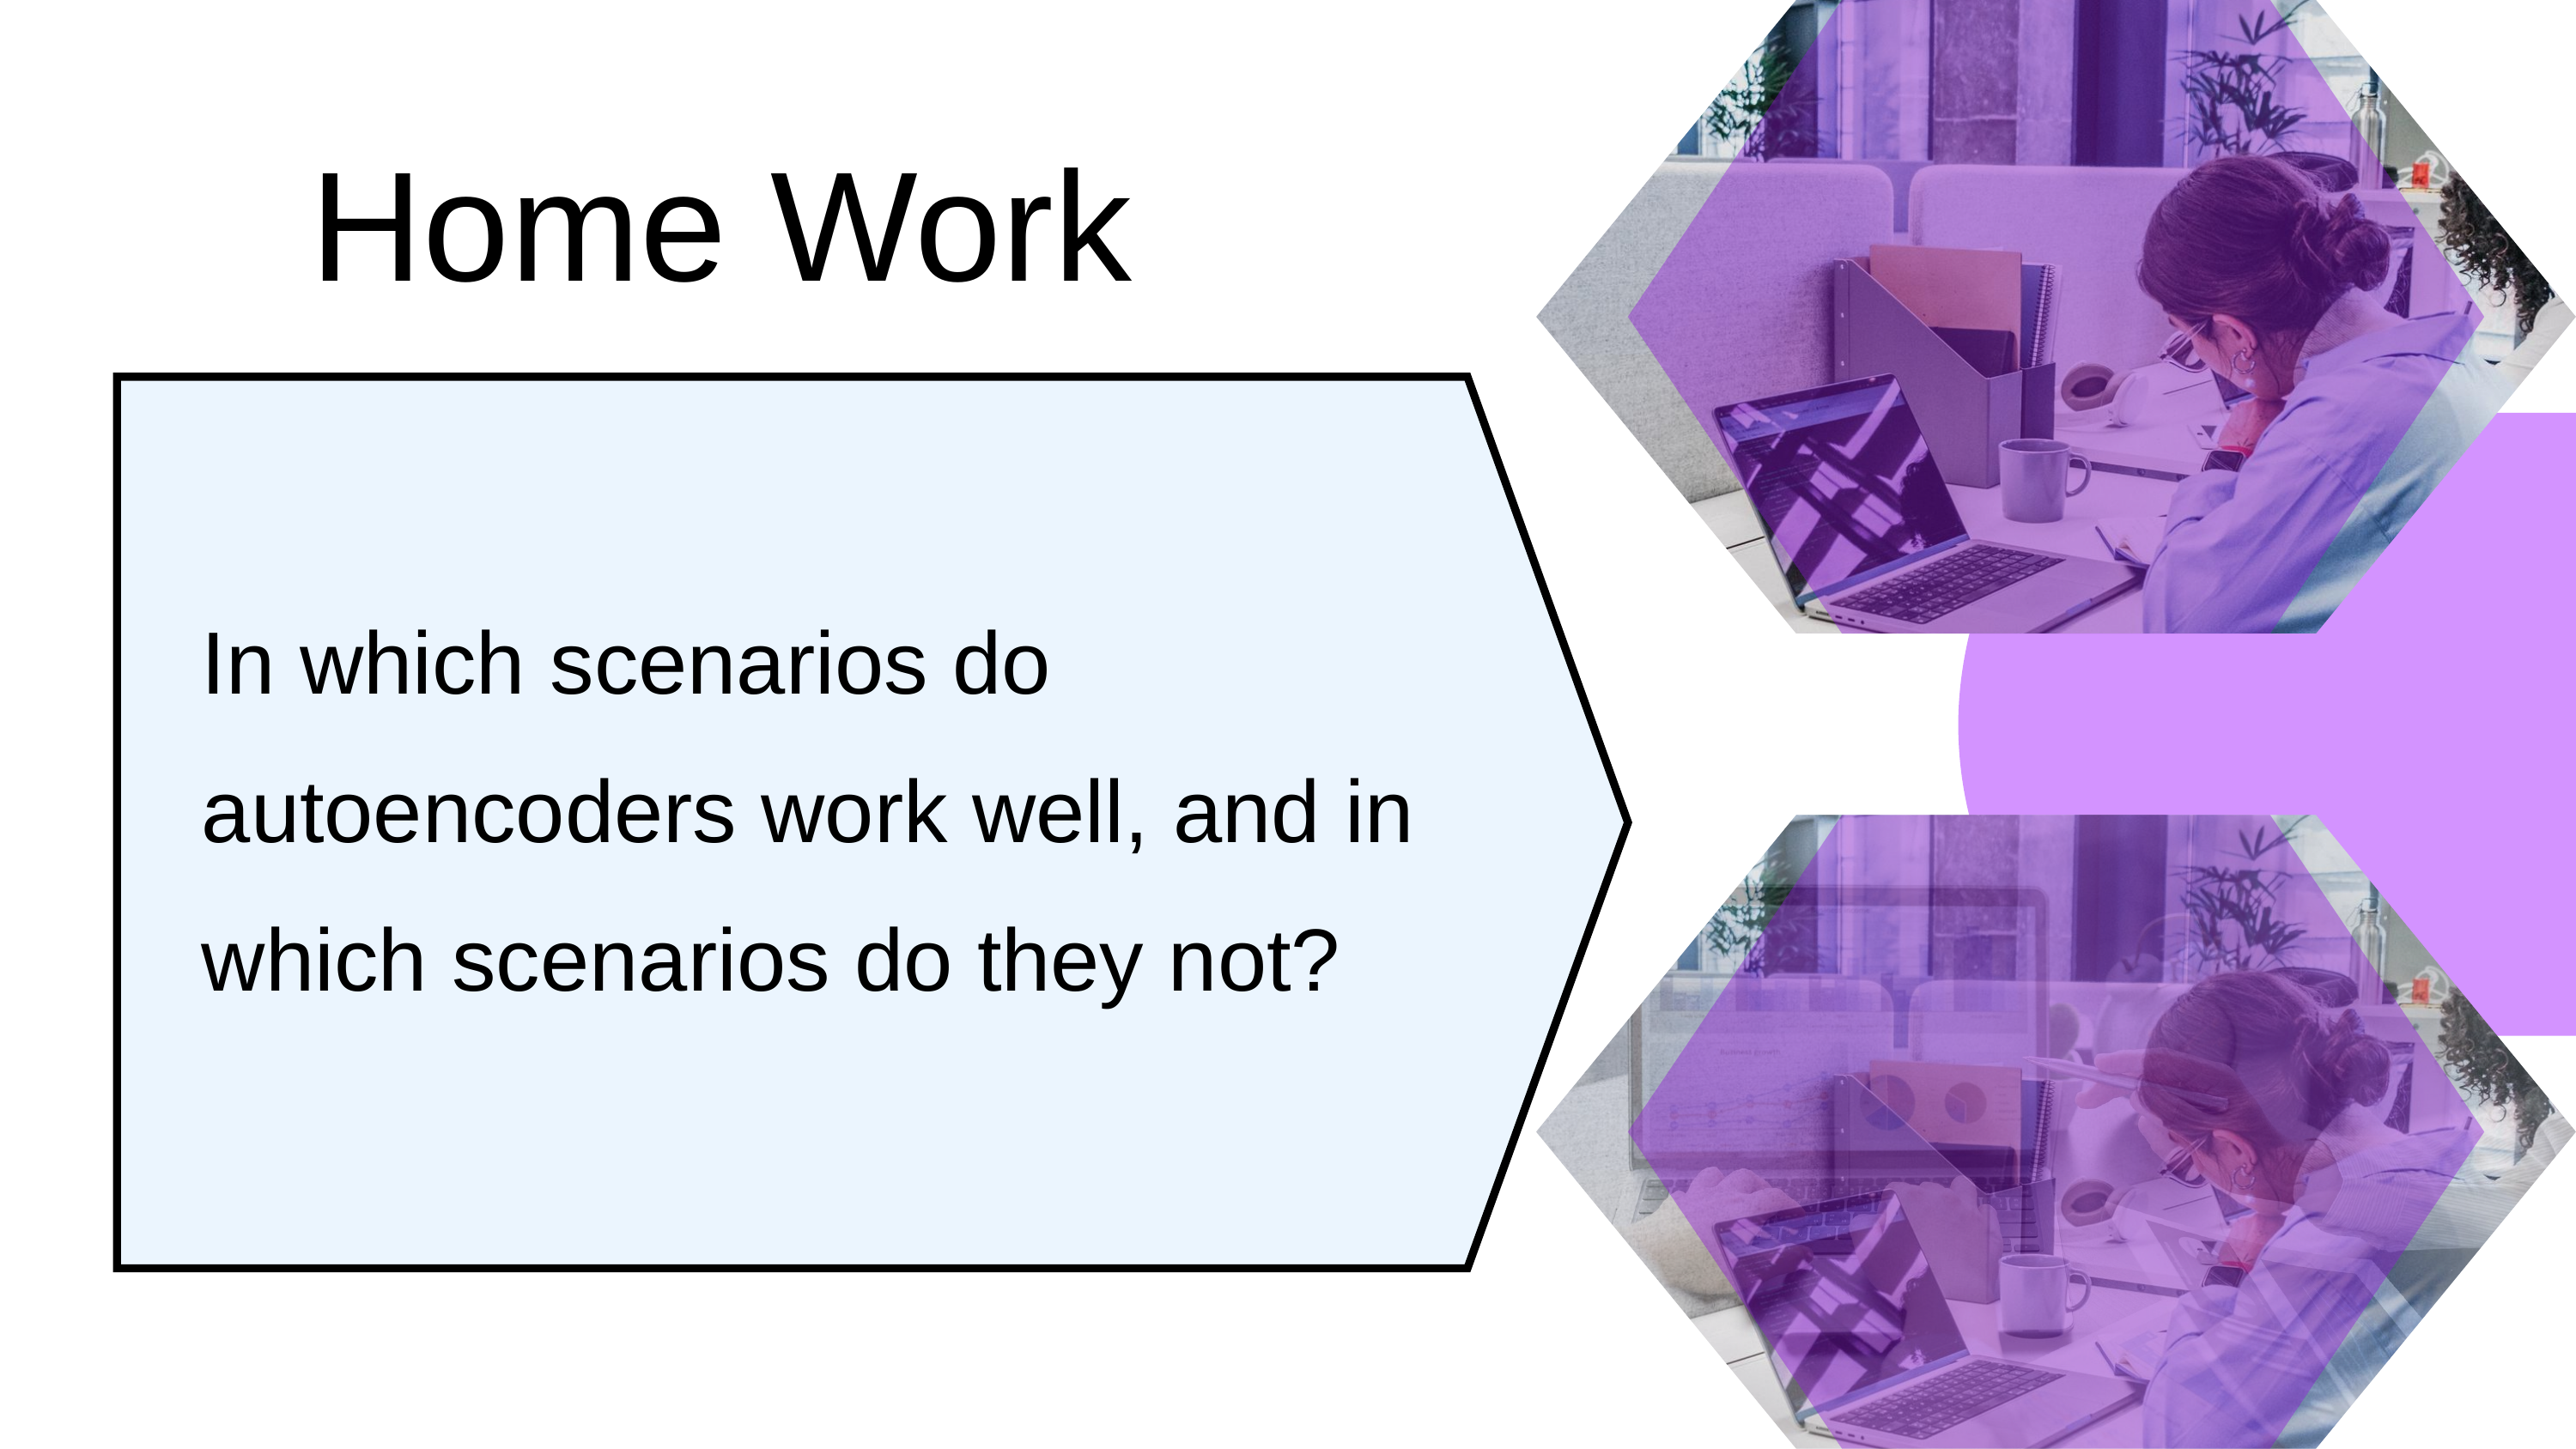

Home Work

In which scenarios do autoencoders work well, and in which scenarios do they not?